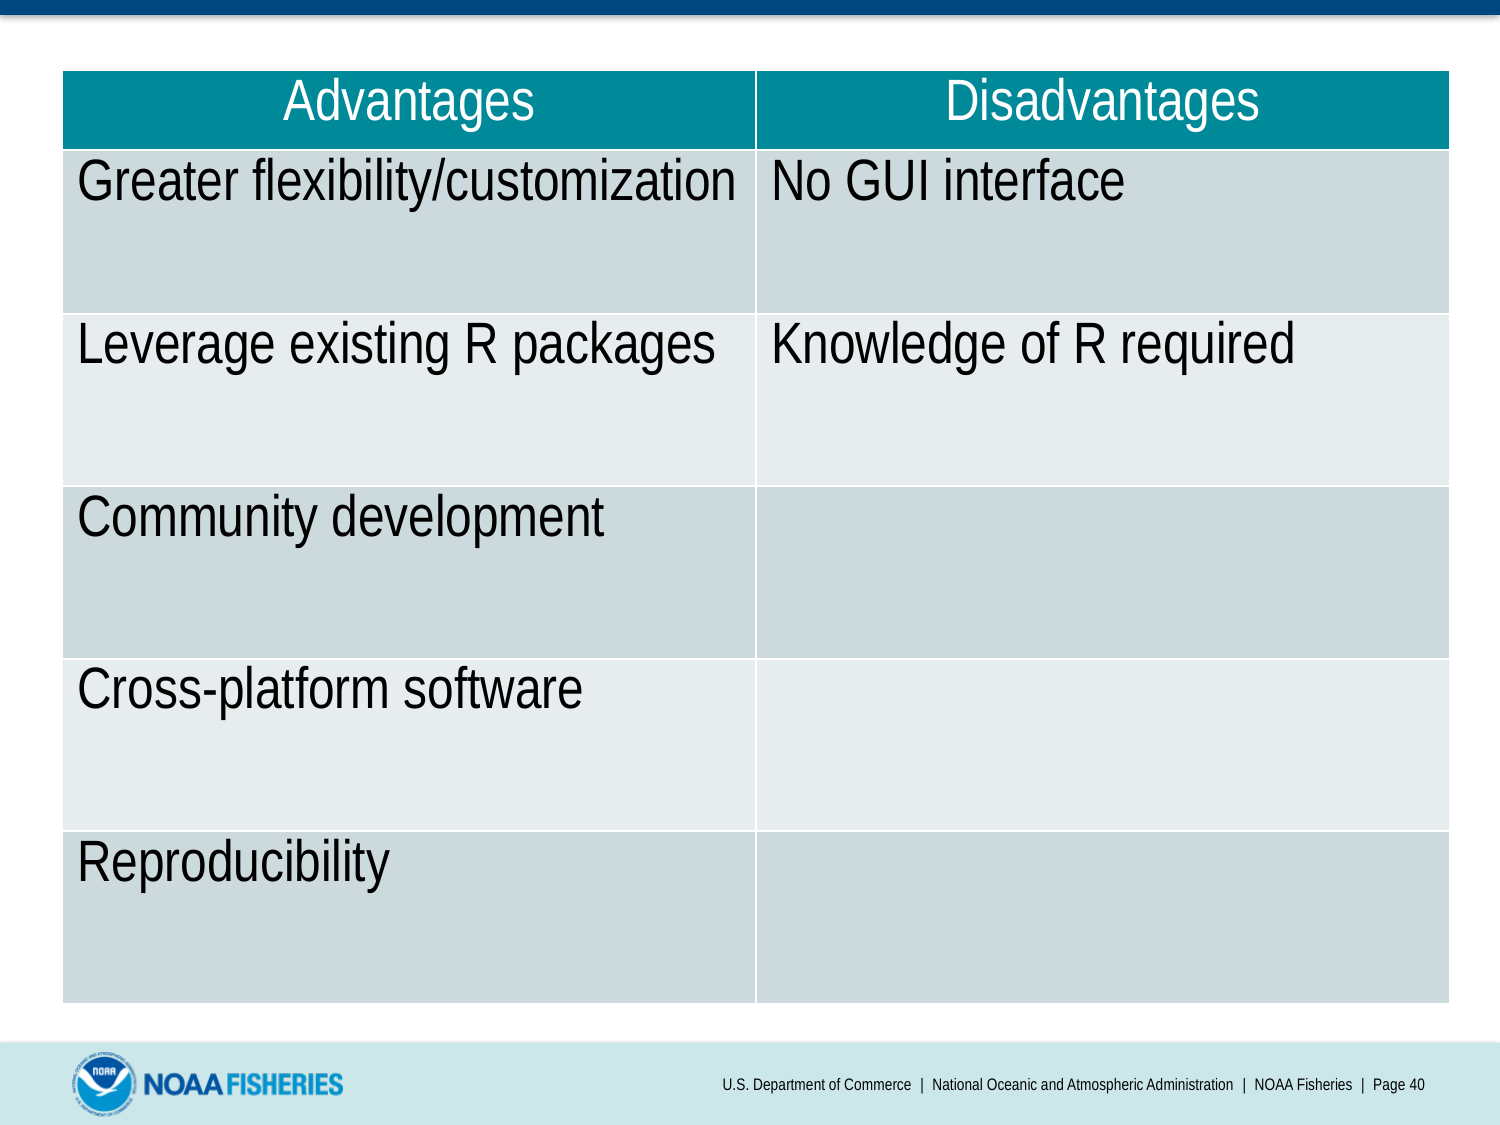

| Advantages | Disadvantages |
| --- | --- |
| Greater flexibility/customization | No GUI interface |
| Leverage existing R packages | Knowledge of R required |
| Community development |  |
| Cross-platform software |  |
| Reproducibility |  |
U.S. Department of Commerce | National Oceanic and Atmospheric Administration | NOAA Fisheries | Page 40